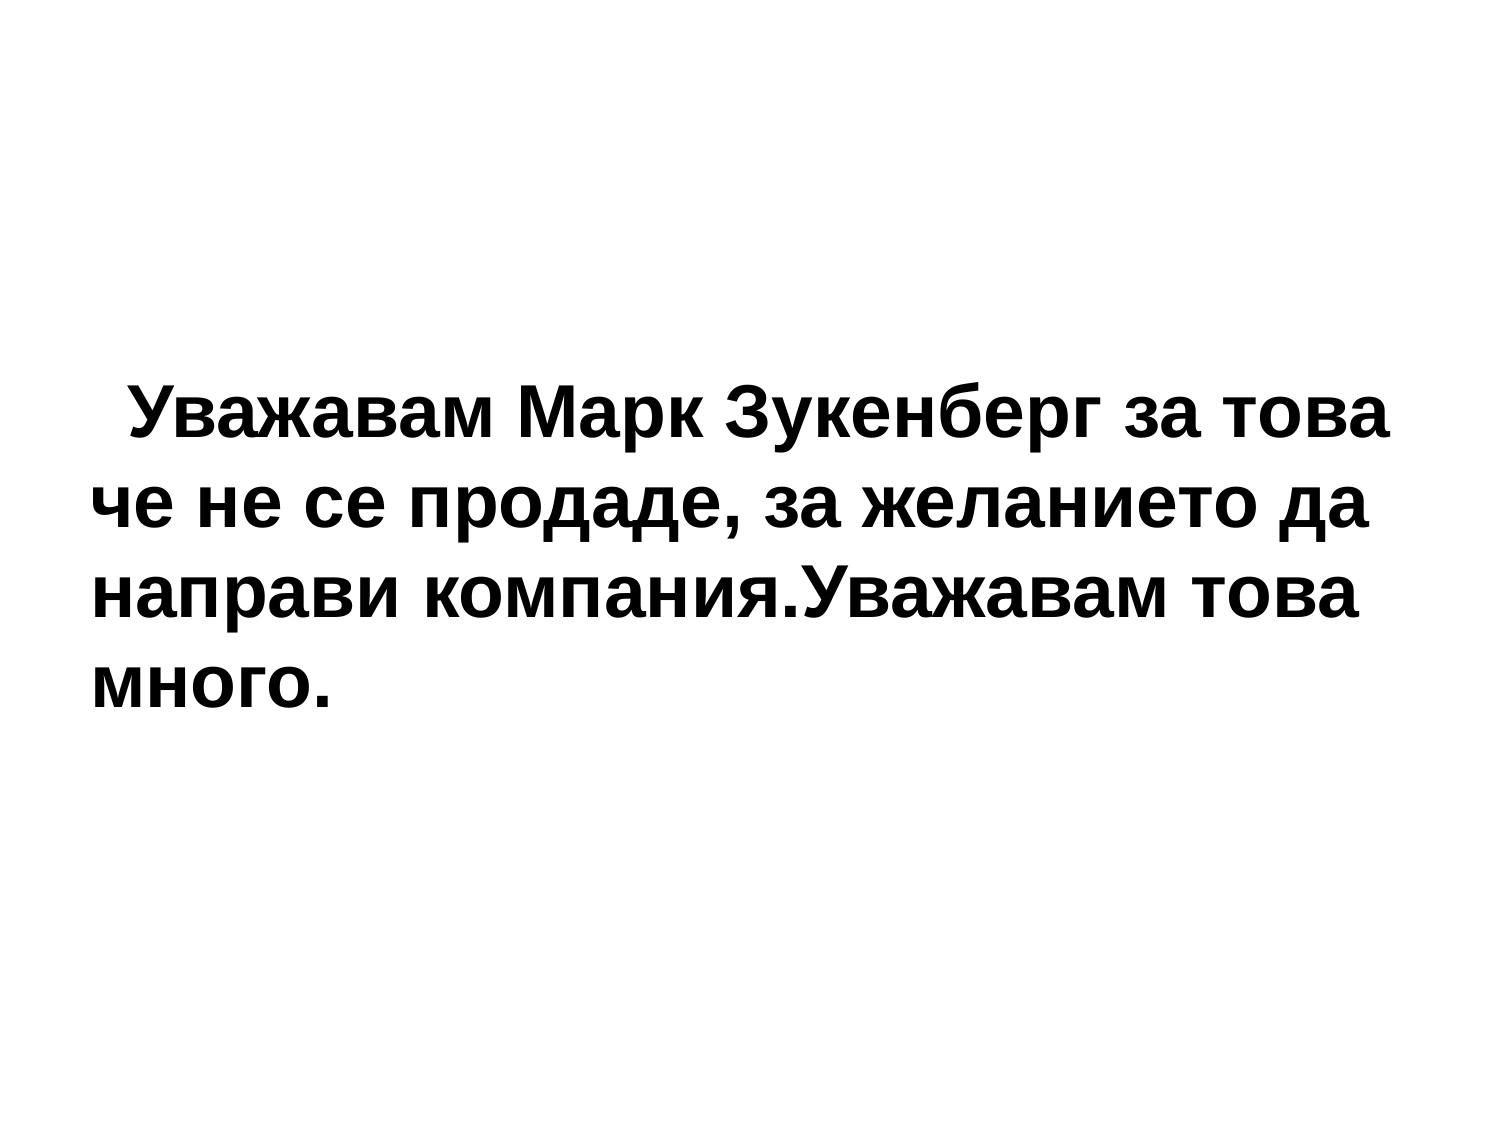

# Уважавам Mарк Зукенберг за това че не се продаде, за желанието да направи компания.Уважавам това много.